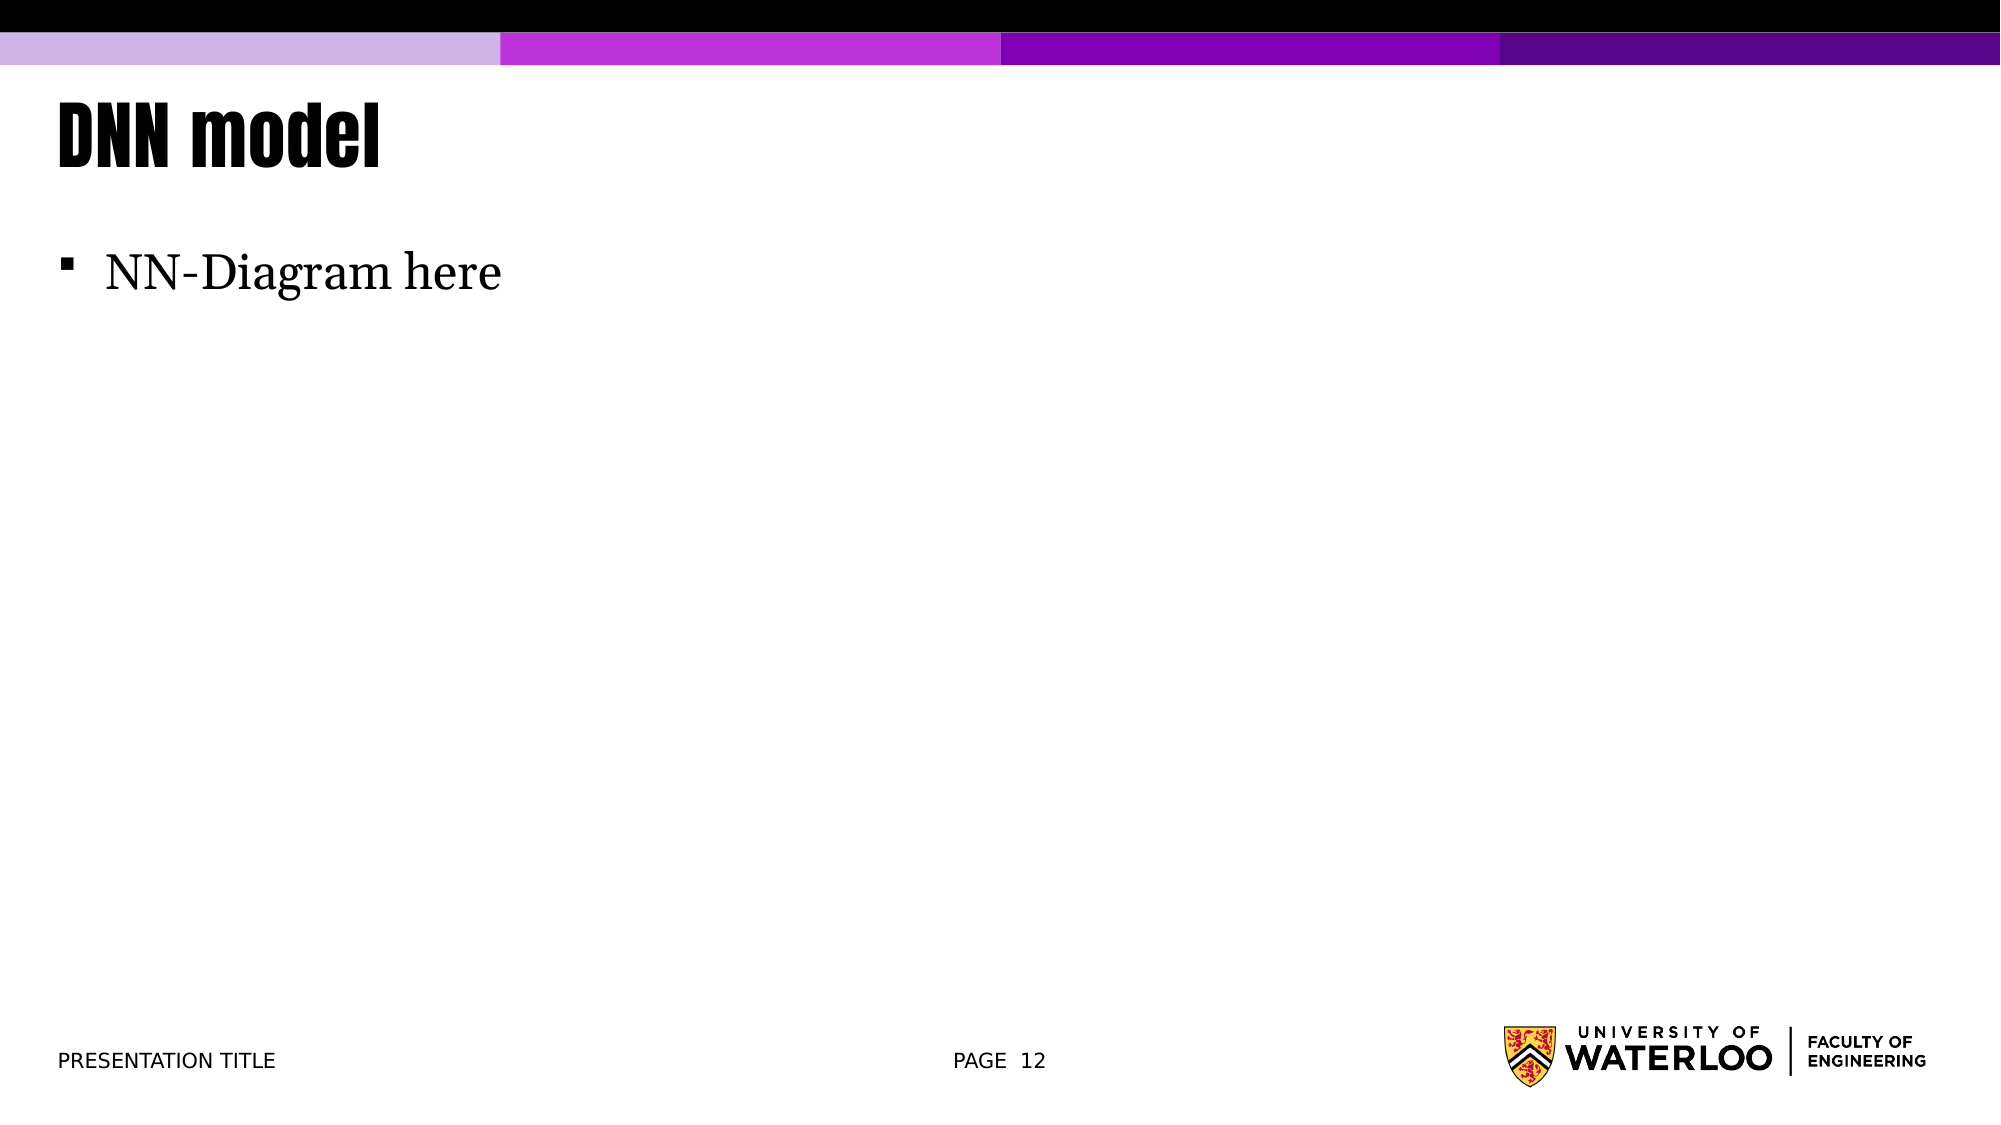

# DNN model
NN-Diagram here
PRESENTATION TITLE
PAGE  12